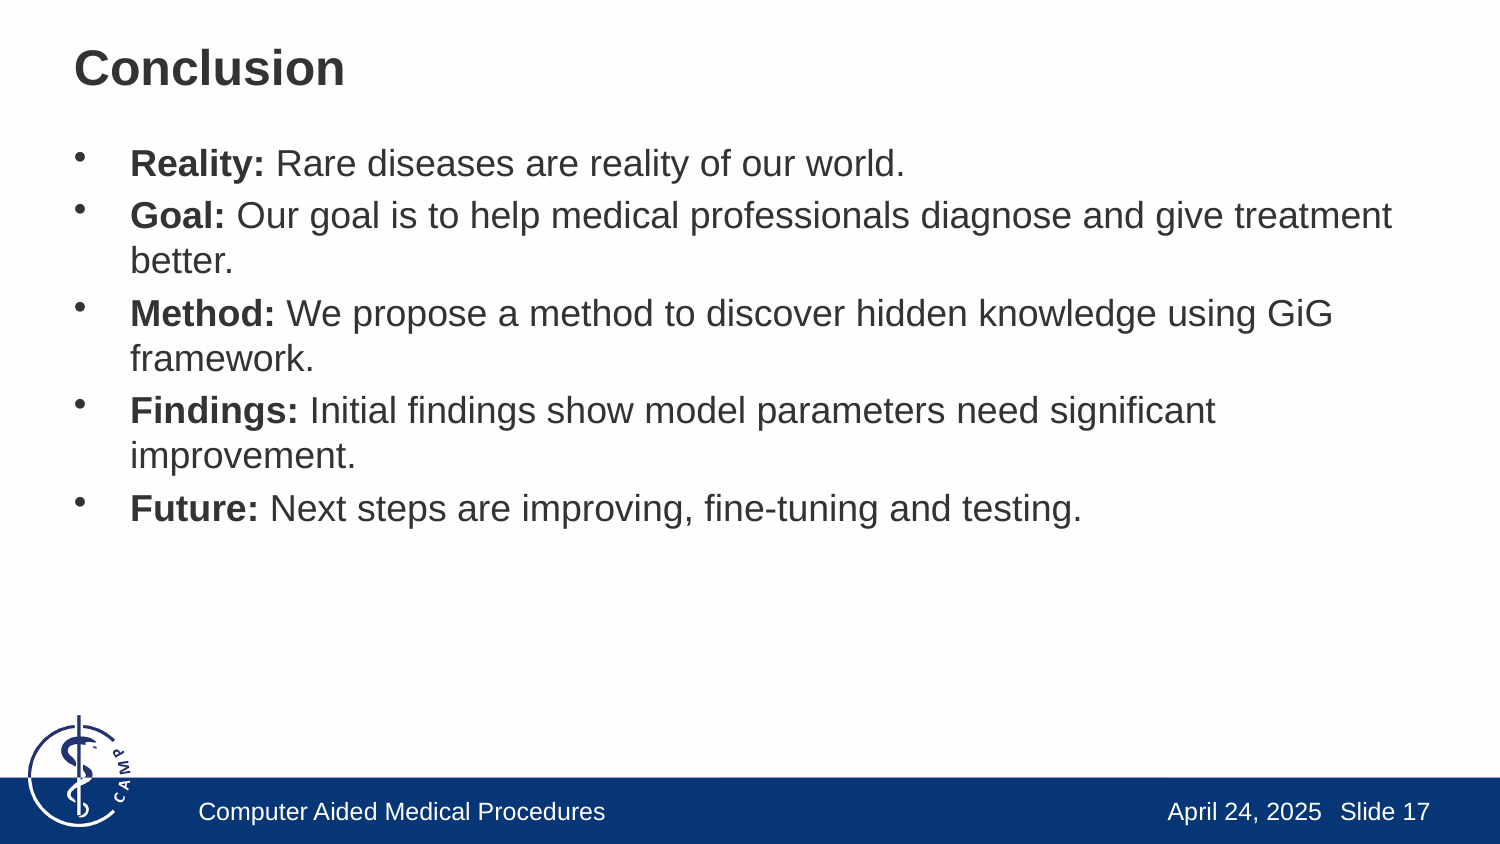

# Conclusion
Reality: Rare diseases are reality of our world.
Goal: Our goal is to help medical professionals diagnose and give treatment better.
Method: We propose a method to discover hidden knowledge using GiG framework.
Findings: Initial findings show model parameters need significant improvement.
Future: Next steps are improving, fine-tuning and testing.
Computer Aided Medical Procedures
April 24, 2025
Slide 17